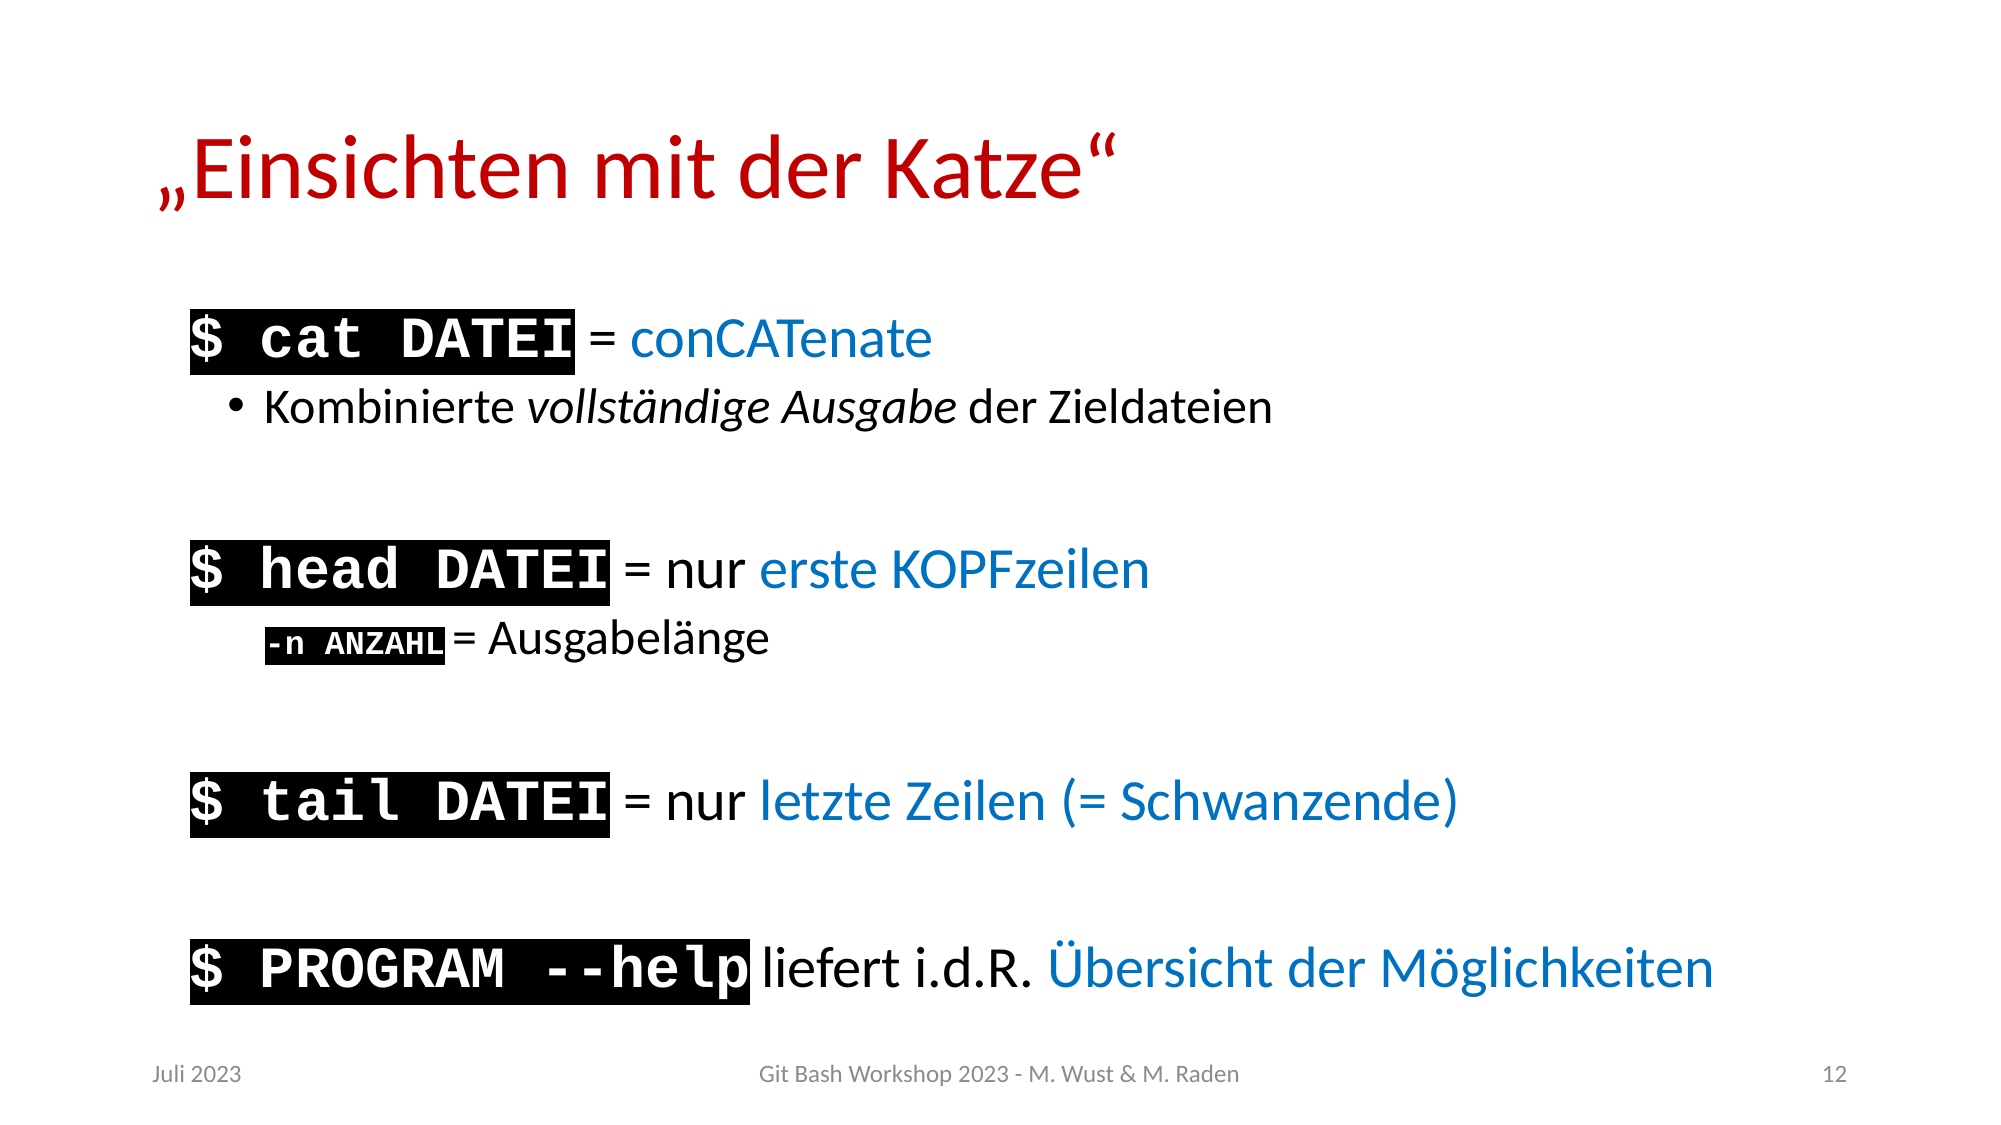

# „Einsichten mit der Katze“
$ cat DATEI = conCATenate
Kombinierte vollständige Ausgabe der Zieldateien

$ head DATEI = nur erste KOPFzeilen
-n ANZAHL = Ausgabelänge

$ tail DATEI = nur letzte Zeilen (= Schwanzende)

$ PROGRAM --help liefert i.d.R. Übersicht der Möglichkeiten
Juli 2023
Git Bash Workshop 2023 - M. Wust & M. Raden
12